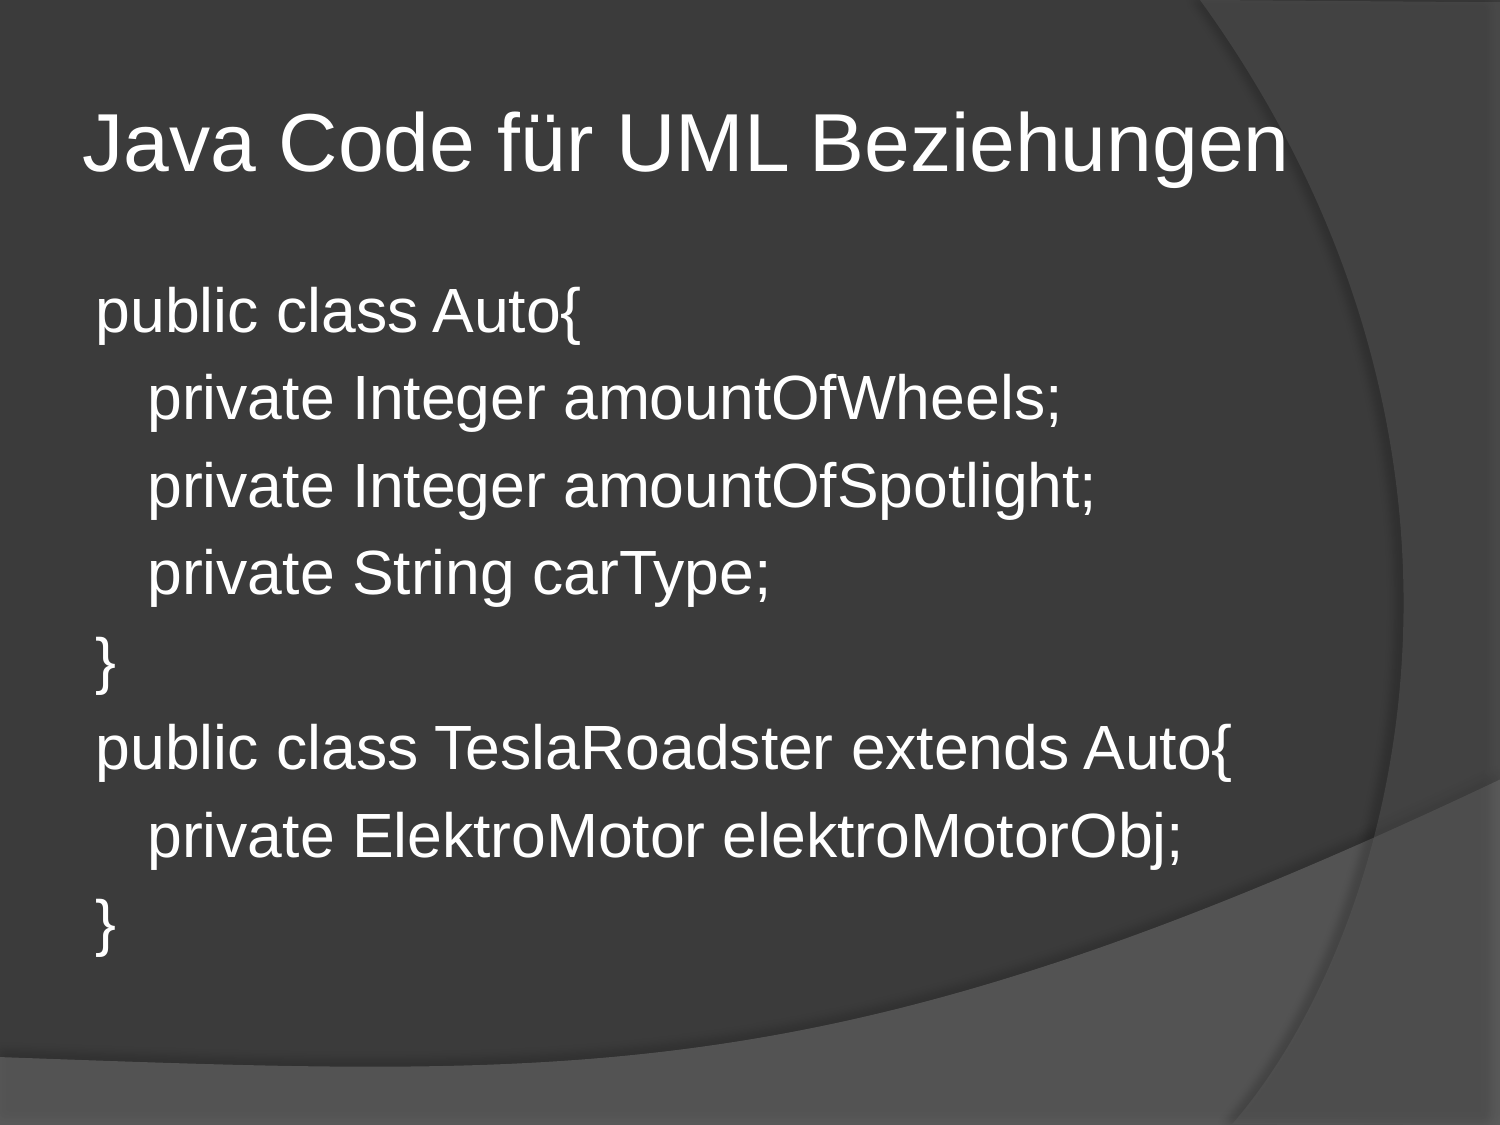

# Java Code für UML Beziehungen
public class Auto{
   private Integer amountOfWheels;
   private Integer amountOfSpotlight;
   private String carType;
}
public class TeslaRoadster extends Auto{
   private ElektroMotor elektroMotorObj;
}